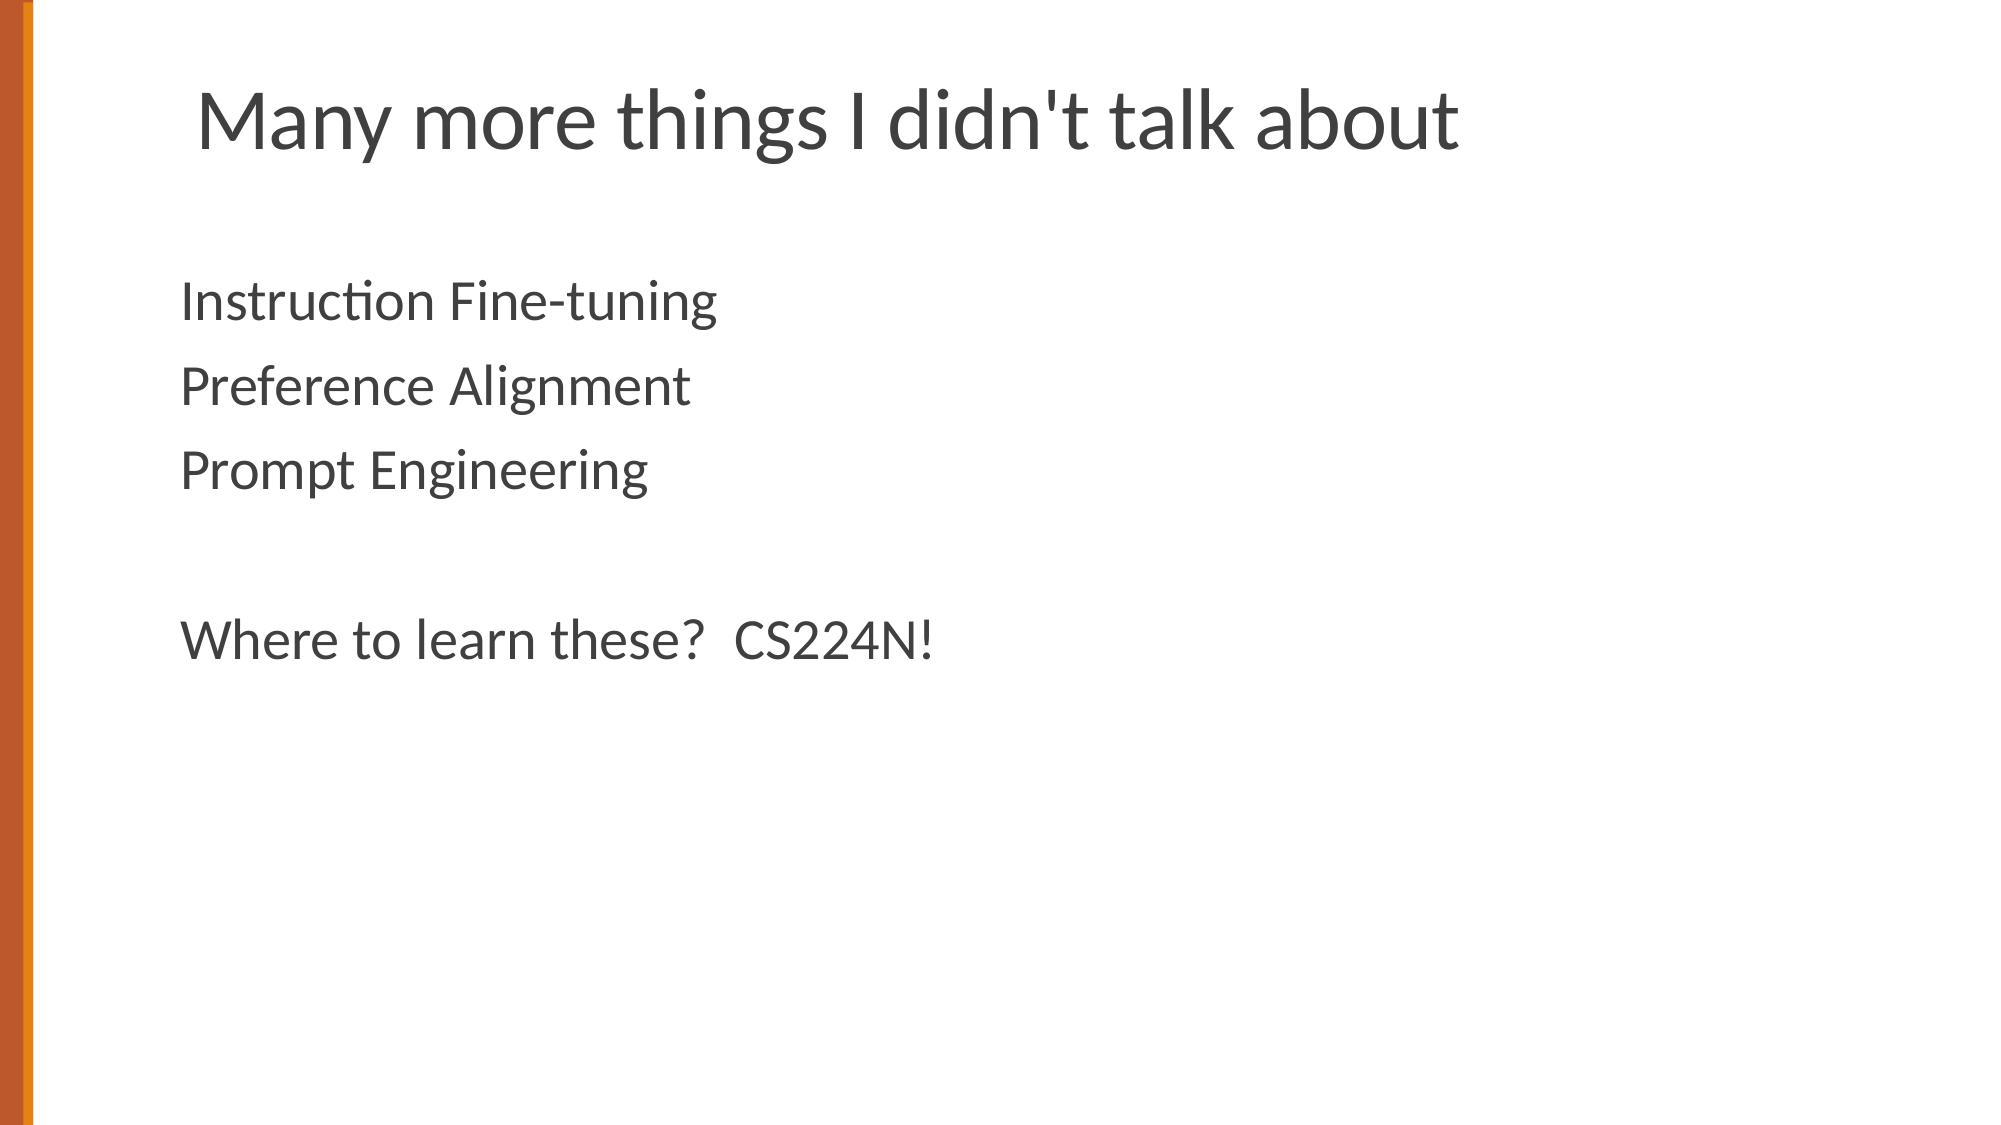

# Many more things I didn't talk about
Instruction Fine-tuning
Preference Alignment
Prompt Engineering

Where to learn these?  CS224N!